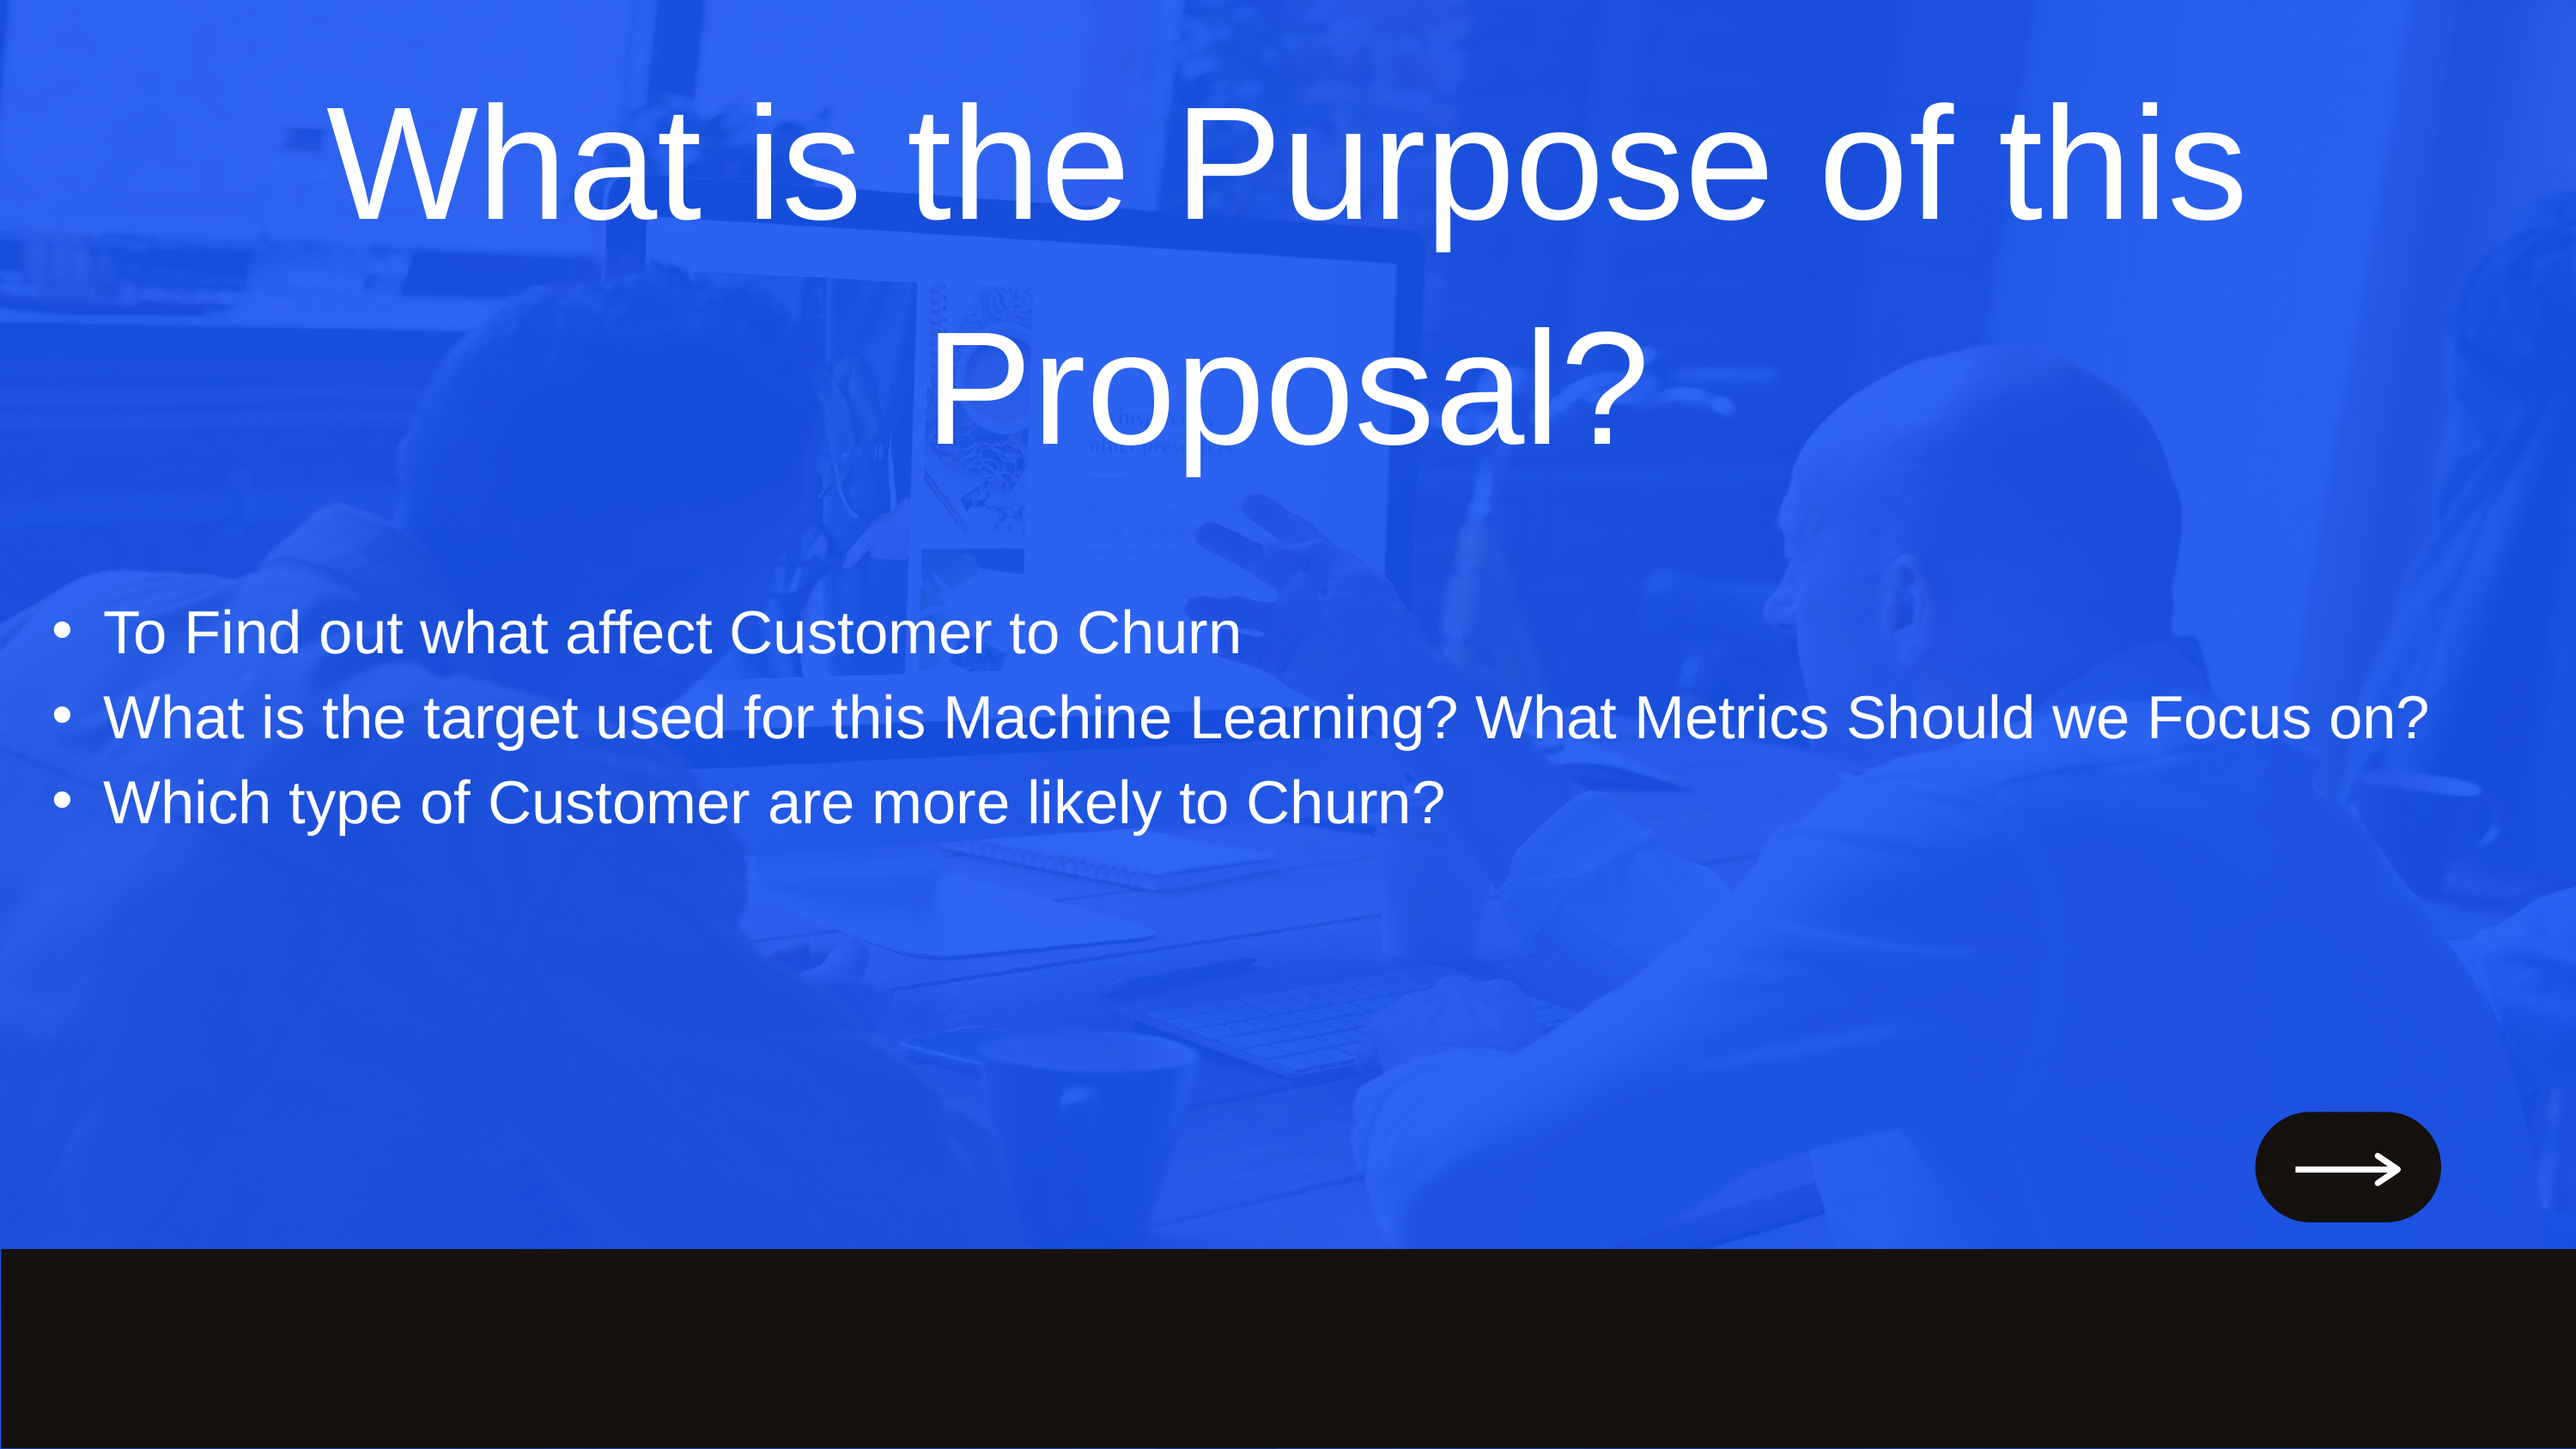

What is the Purpose of this Proposal?
To Find out what affect Customer to Churn
What is the target used for this Machine Learning? What Metrics Should we Focus on?
Which type of Customer are more likely to Churn?